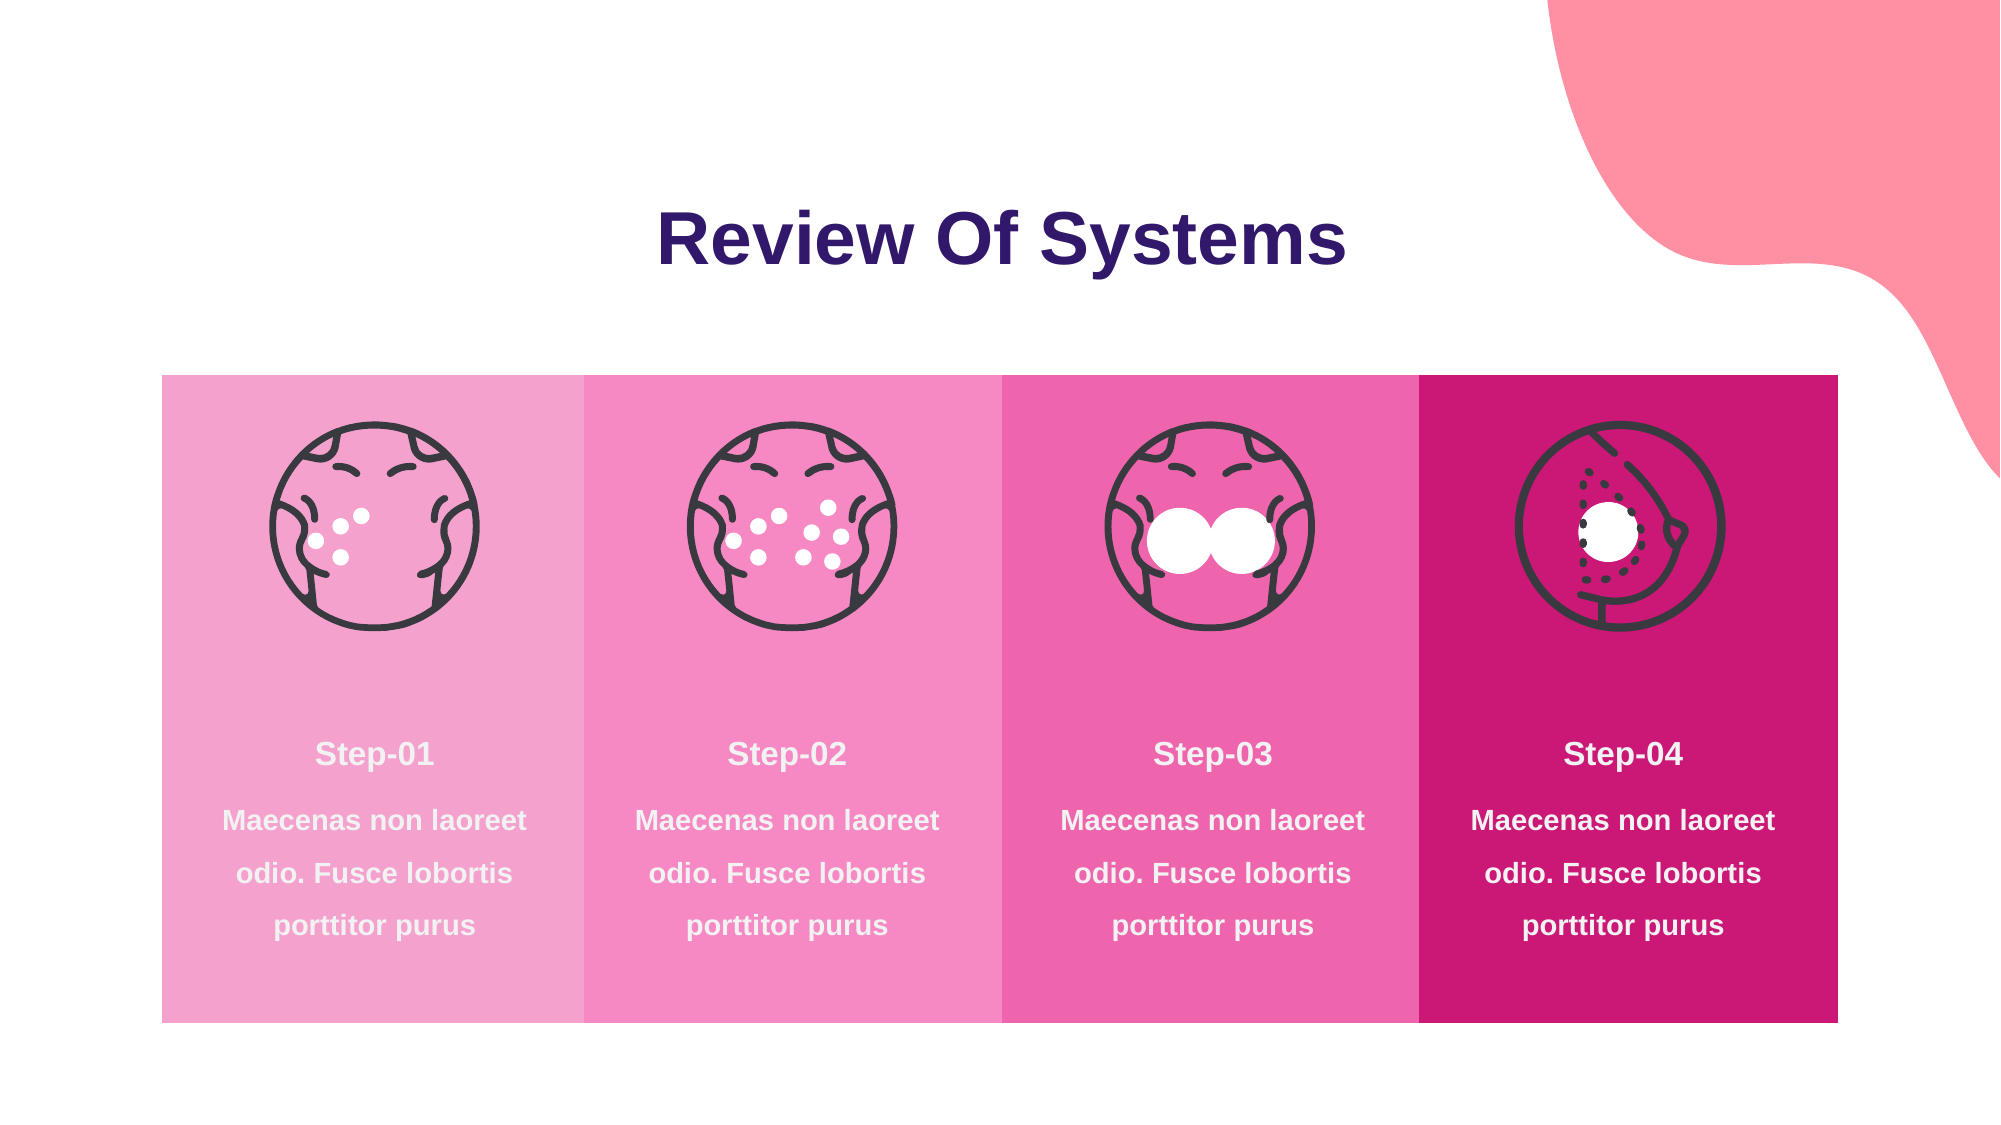

Review Of Systems

Step-01
Maecenas non laoreet odio. Fusce lobortis porttitor purus
Step-02
Maecenas non laoreet odio. Fusce lobortis porttitor purus
Step-03
Maecenas non laoreet odio. Fusce lobortis porttitor purus
Step-04
Maecenas non laoreet odio. Fusce lobortis porttitor purus